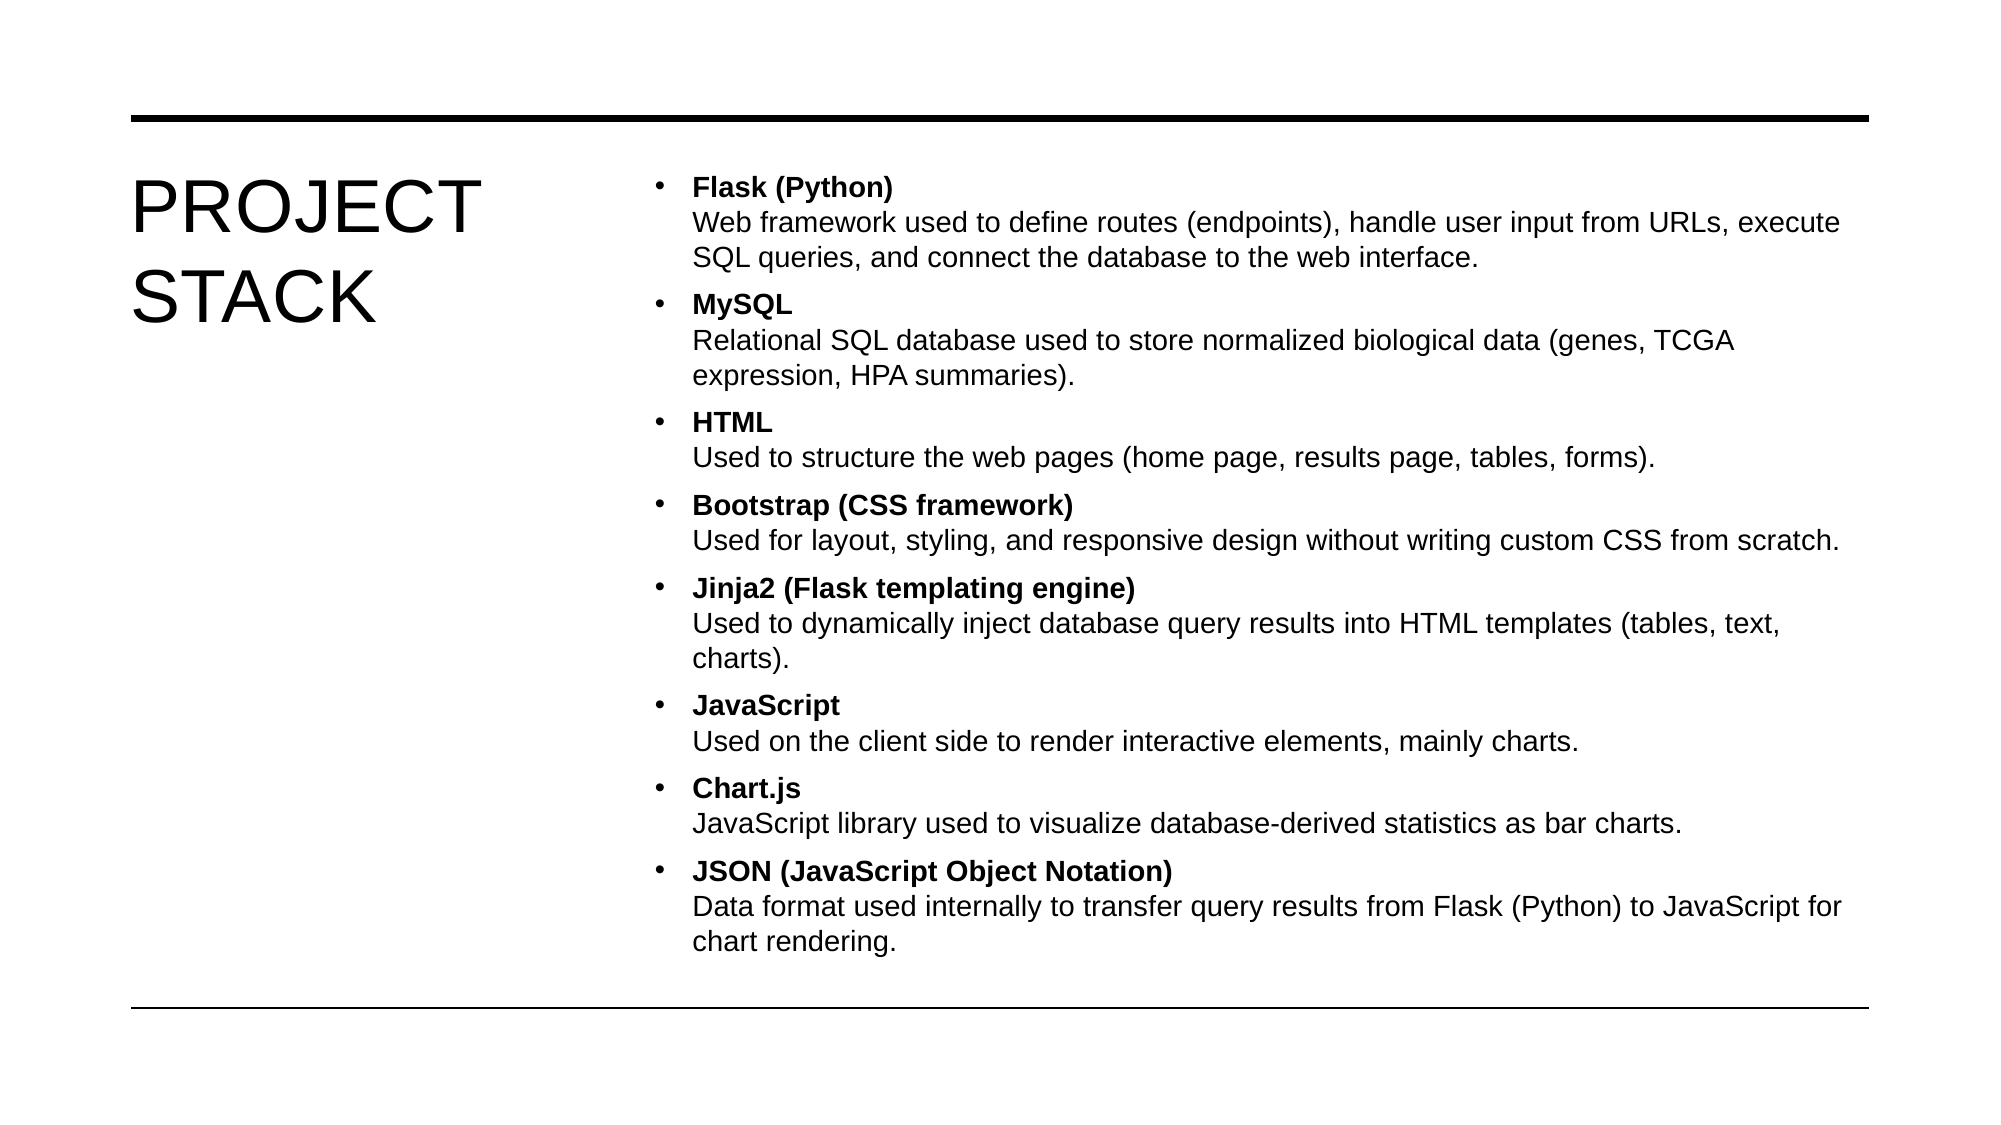

# Project Stack
Flask (Python)
Web framework used to define routes (endpoints), handle user input from URLs, execute SQL queries, and connect the database to the web interface.
MySQL
Relational SQL database used to store normalized biological data (genes, TCGA expression, HPA summaries).
HTML
Used to structure the web pages (home page, results page, tables, forms).
Bootstrap (CSS framework)
Used for layout, styling, and responsive design without writing custom CSS from scratch.
Jinja2 (Flask templating engine)
Used to dynamically inject database query results into HTML templates (tables, text, charts).
JavaScript
Used on the client side to render interactive elements, mainly charts.
Chart.js
JavaScript library used to visualize database-derived statistics as bar charts.
JSON (JavaScript Object Notation)
Data format used internally to transfer query results from Flask (Python) to JavaScript for chart rendering.